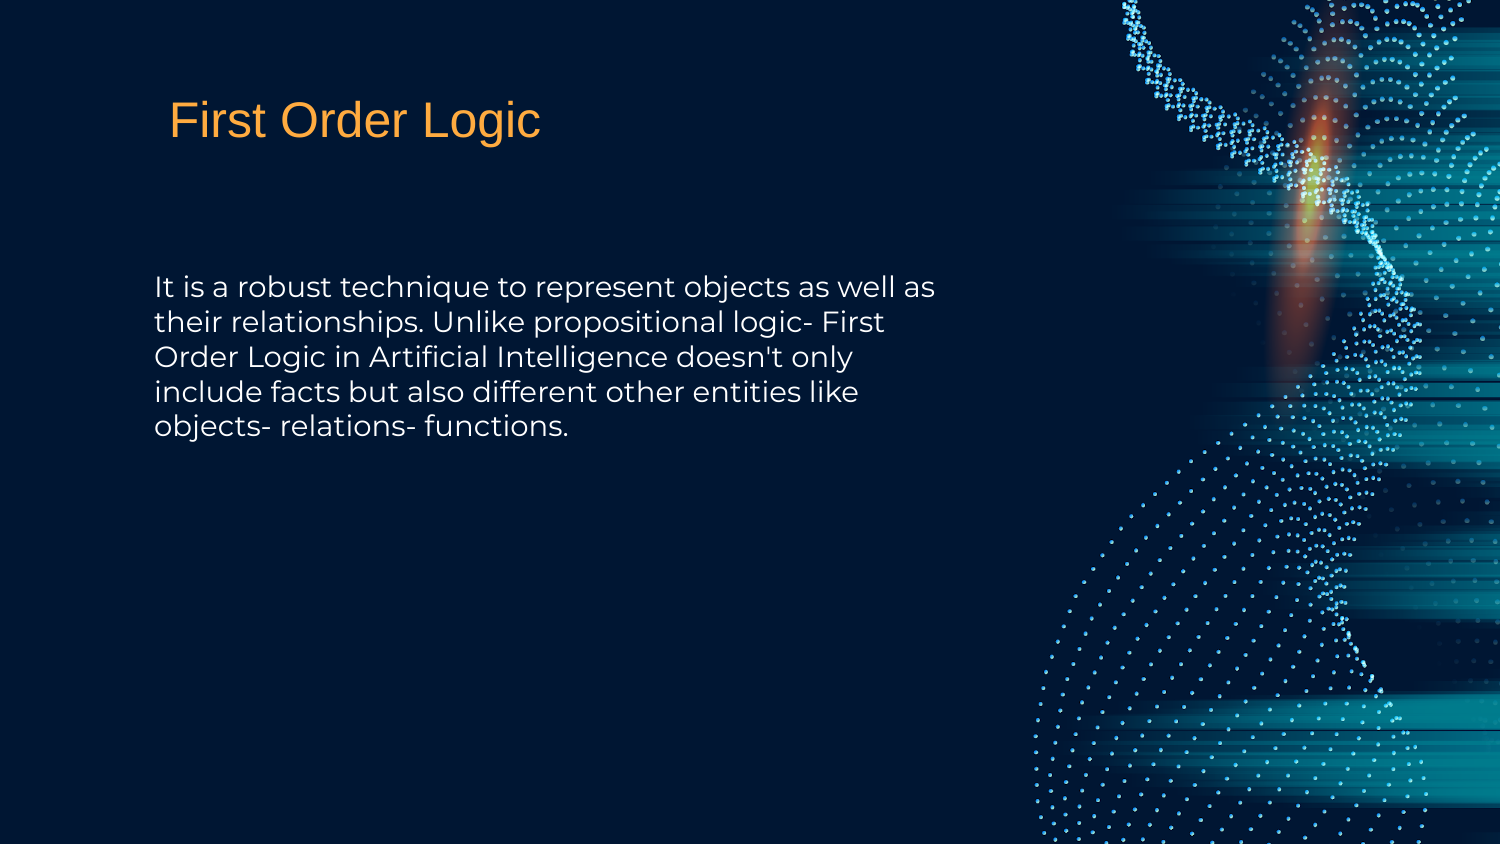

# First Order Logic
It is a robust technique to represent objects as well as their relationships. Unlike propositional logic- First Order Logic in Artificial Intelligence doesn't only include facts but also different other entities like objects- relations- functions.